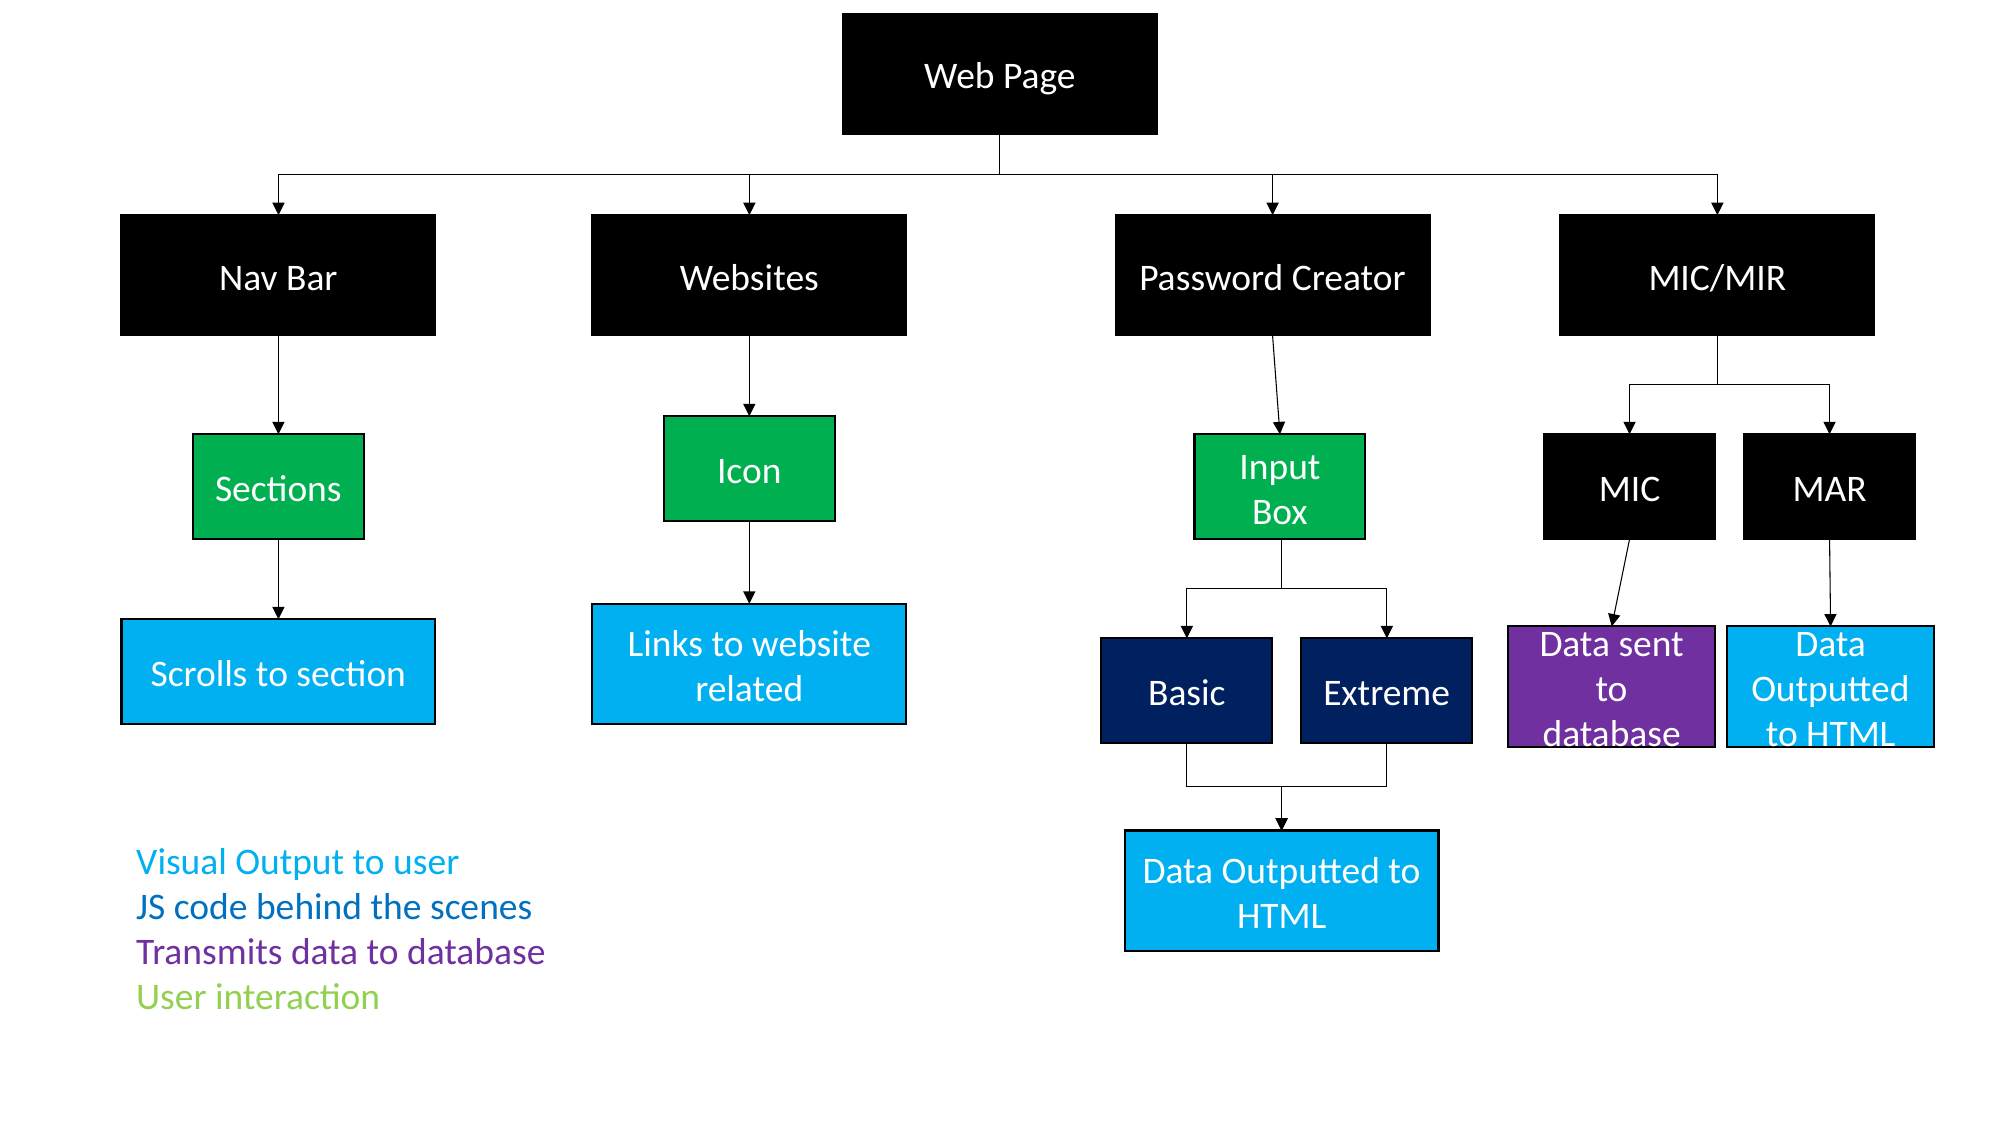

Web Page
Password Creator
MIC/MIR
Nav Bar
Websites
Icon
Input Box
MAR
Sections
MIC
Links to website related
Scrolls to section
Data sent to database
Data Outputted to HTML
Extreme
Basic
Visual Output to user
JS code behind the scenes
Transmits data to database
User interaction

Data Outputted to HTML